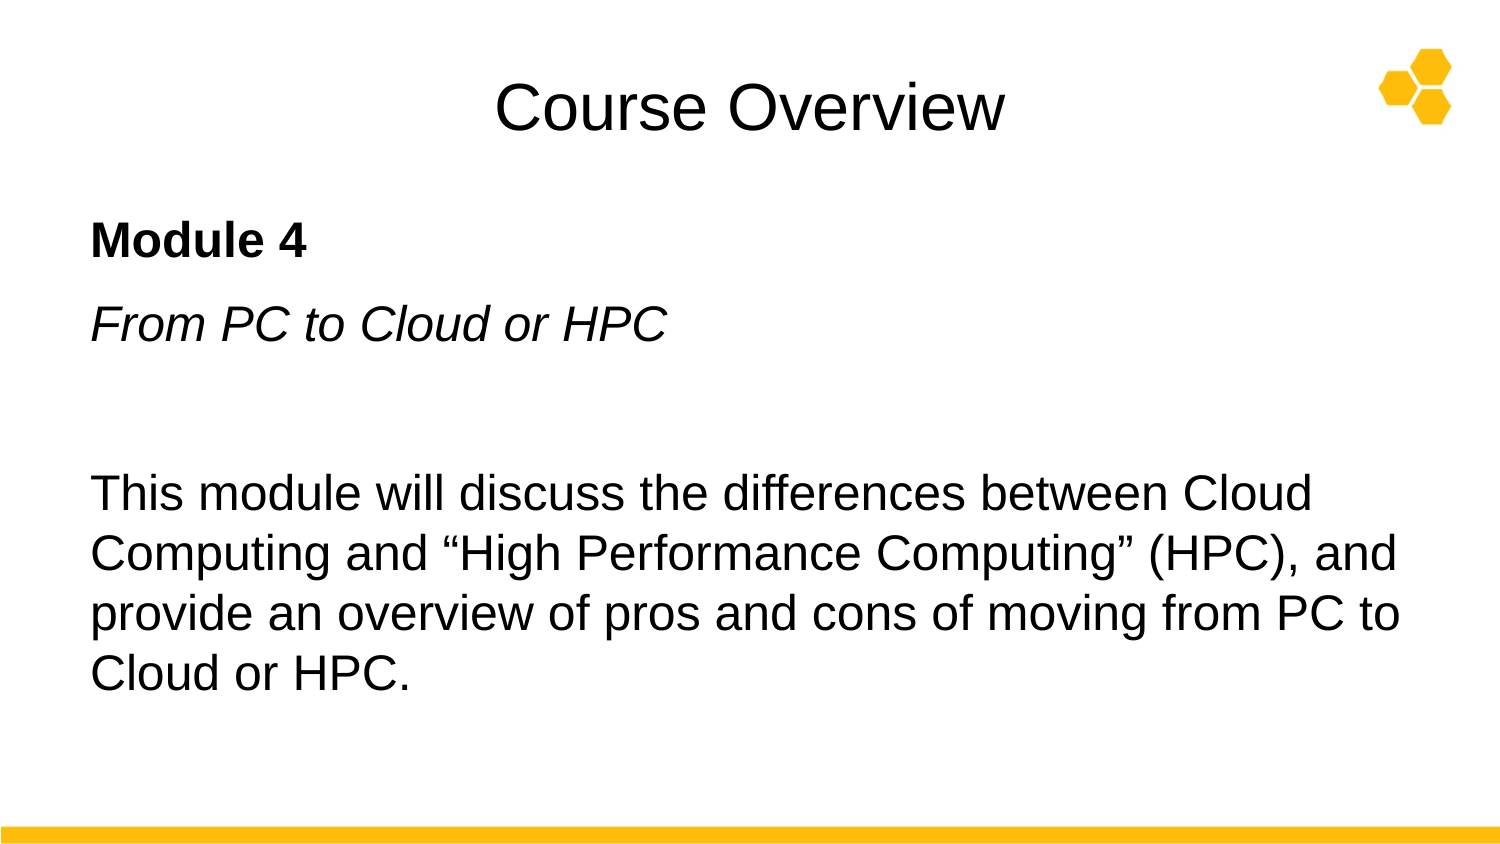

# Course Overview
Module 4
From PC to Cloud or HPC

This module will discuss the differences between Cloud Computing and “High Performance Computing” (HPC), and provide an overview of pros and cons of moving from PC to Cloud or HPC.